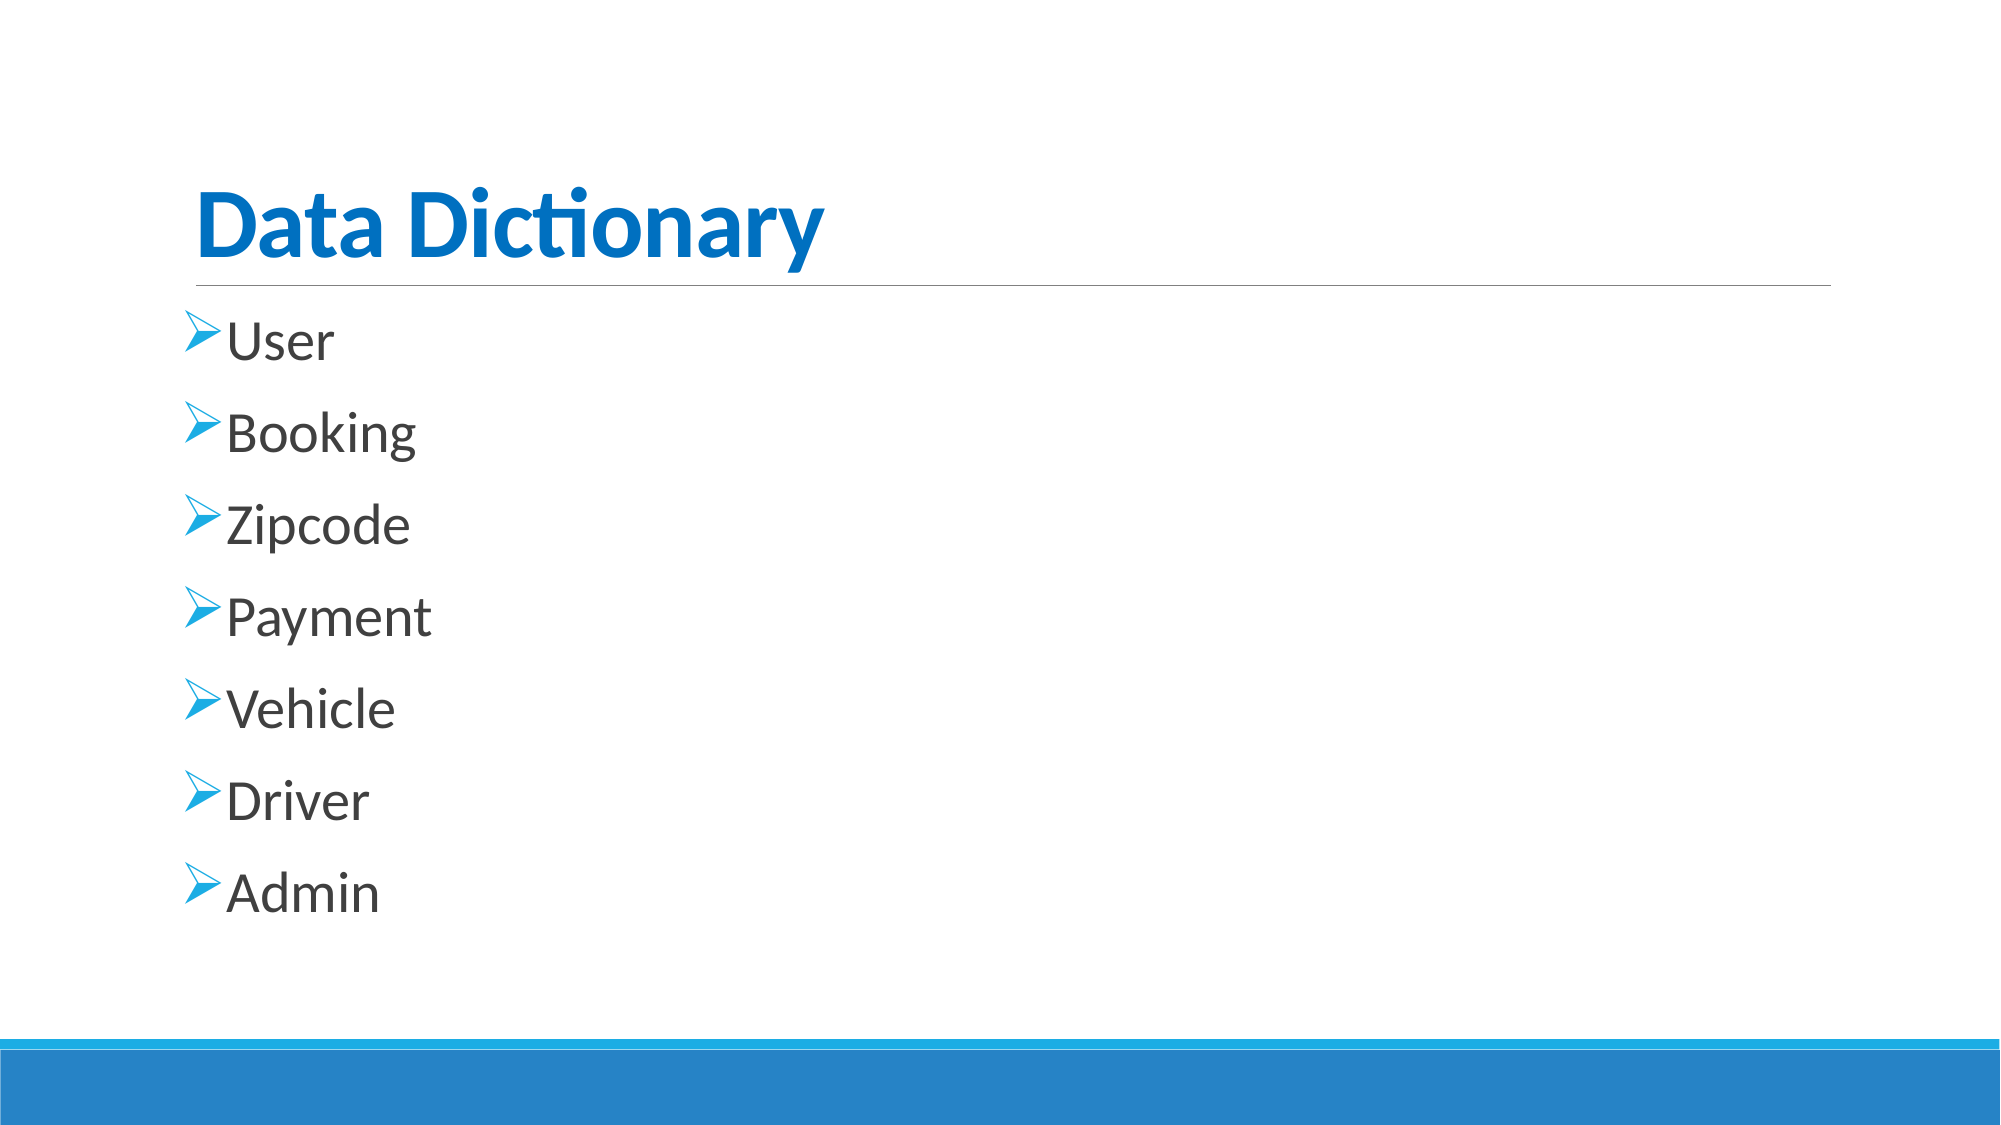

# Data Dictionary
User
Booking
Zipcode
Payment
Vehicle
Driver
Admin